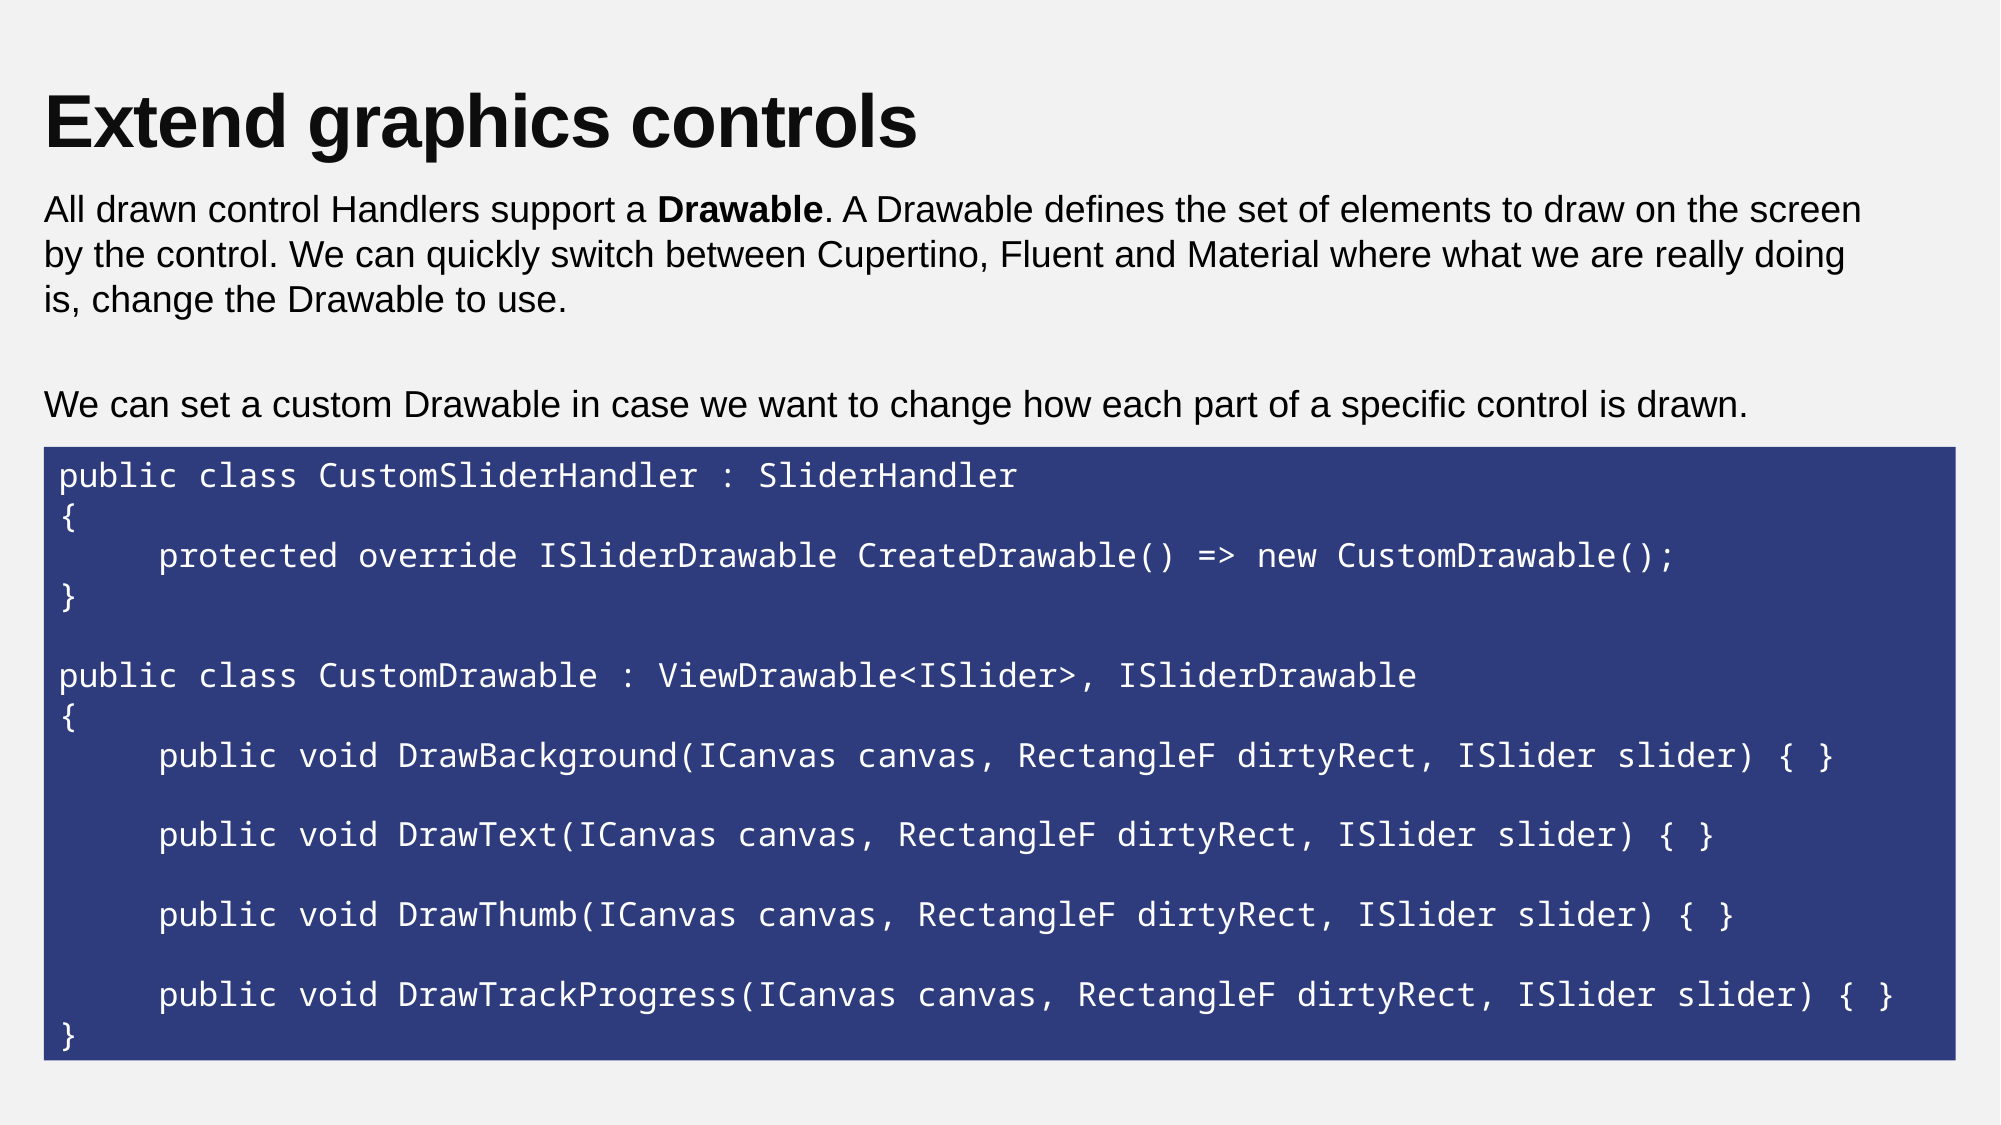

# Extend graphics controls
All drawn control Handlers support a Drawable. A Drawable defines the set of elements to draw on the screen by the control. We can quickly switch between Cupertino, Fluent and Material where what we are really doing is, change the Drawable to use.

We can set a custom Drawable in case we want to change how each part of a specific control is drawn.
public class CustomSliderHandler : SliderHandler
{
     protected override ISliderDrawable CreateDrawable() => new CustomDrawable();
}
public class CustomDrawable : ViewDrawable<ISlider>, ISliderDrawable
{
     public void DrawBackground(ICanvas canvas, RectangleF dirtyRect, ISlider slider) { }
     public void DrawText(ICanvas canvas, RectangleF dirtyRect, ISlider slider) { }
     public void DrawThumb(ICanvas canvas, RectangleF dirtyRect, ISlider slider) { }
     public void DrawTrackProgress(ICanvas canvas, RectangleF dirtyRect, ISlider slider) { }
}